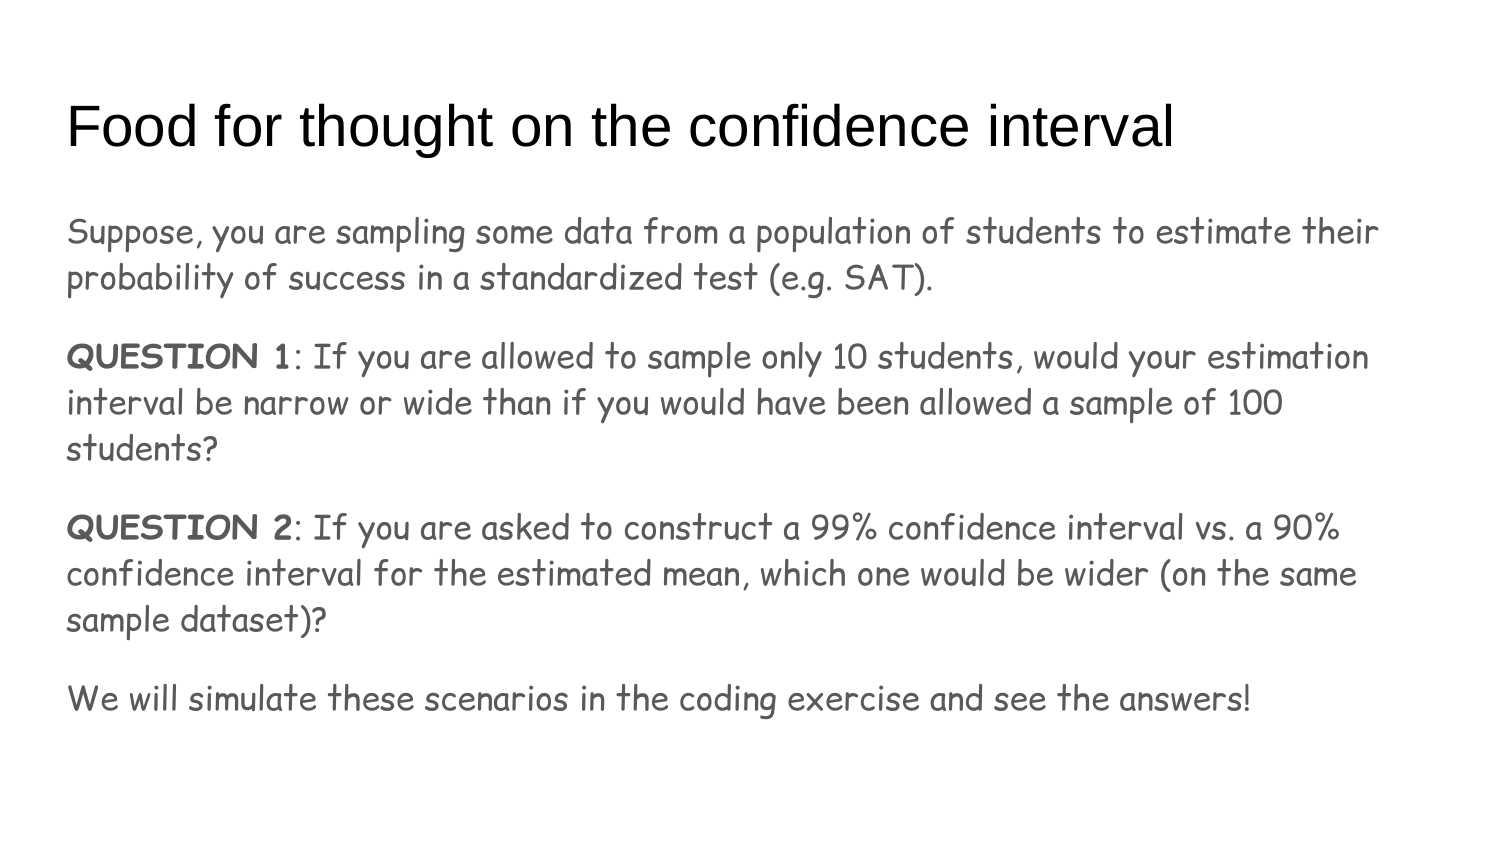

# Food for thought on the confidence interval
Suppose, you are sampling some data from a population of students to estimate their probability of success in a standardized test (e.g. SAT).
QUESTION 1: If you are allowed to sample only 10 students, would your estimation interval be narrow or wide than if you would have been allowed a sample of 100 students?
QUESTION 2: If you are asked to construct a 99% confidence interval vs. a 90% confidence interval for the estimated mean, which one would be wider (on the same sample dataset)?
We will simulate these scenarios in the coding exercise and see the answers!